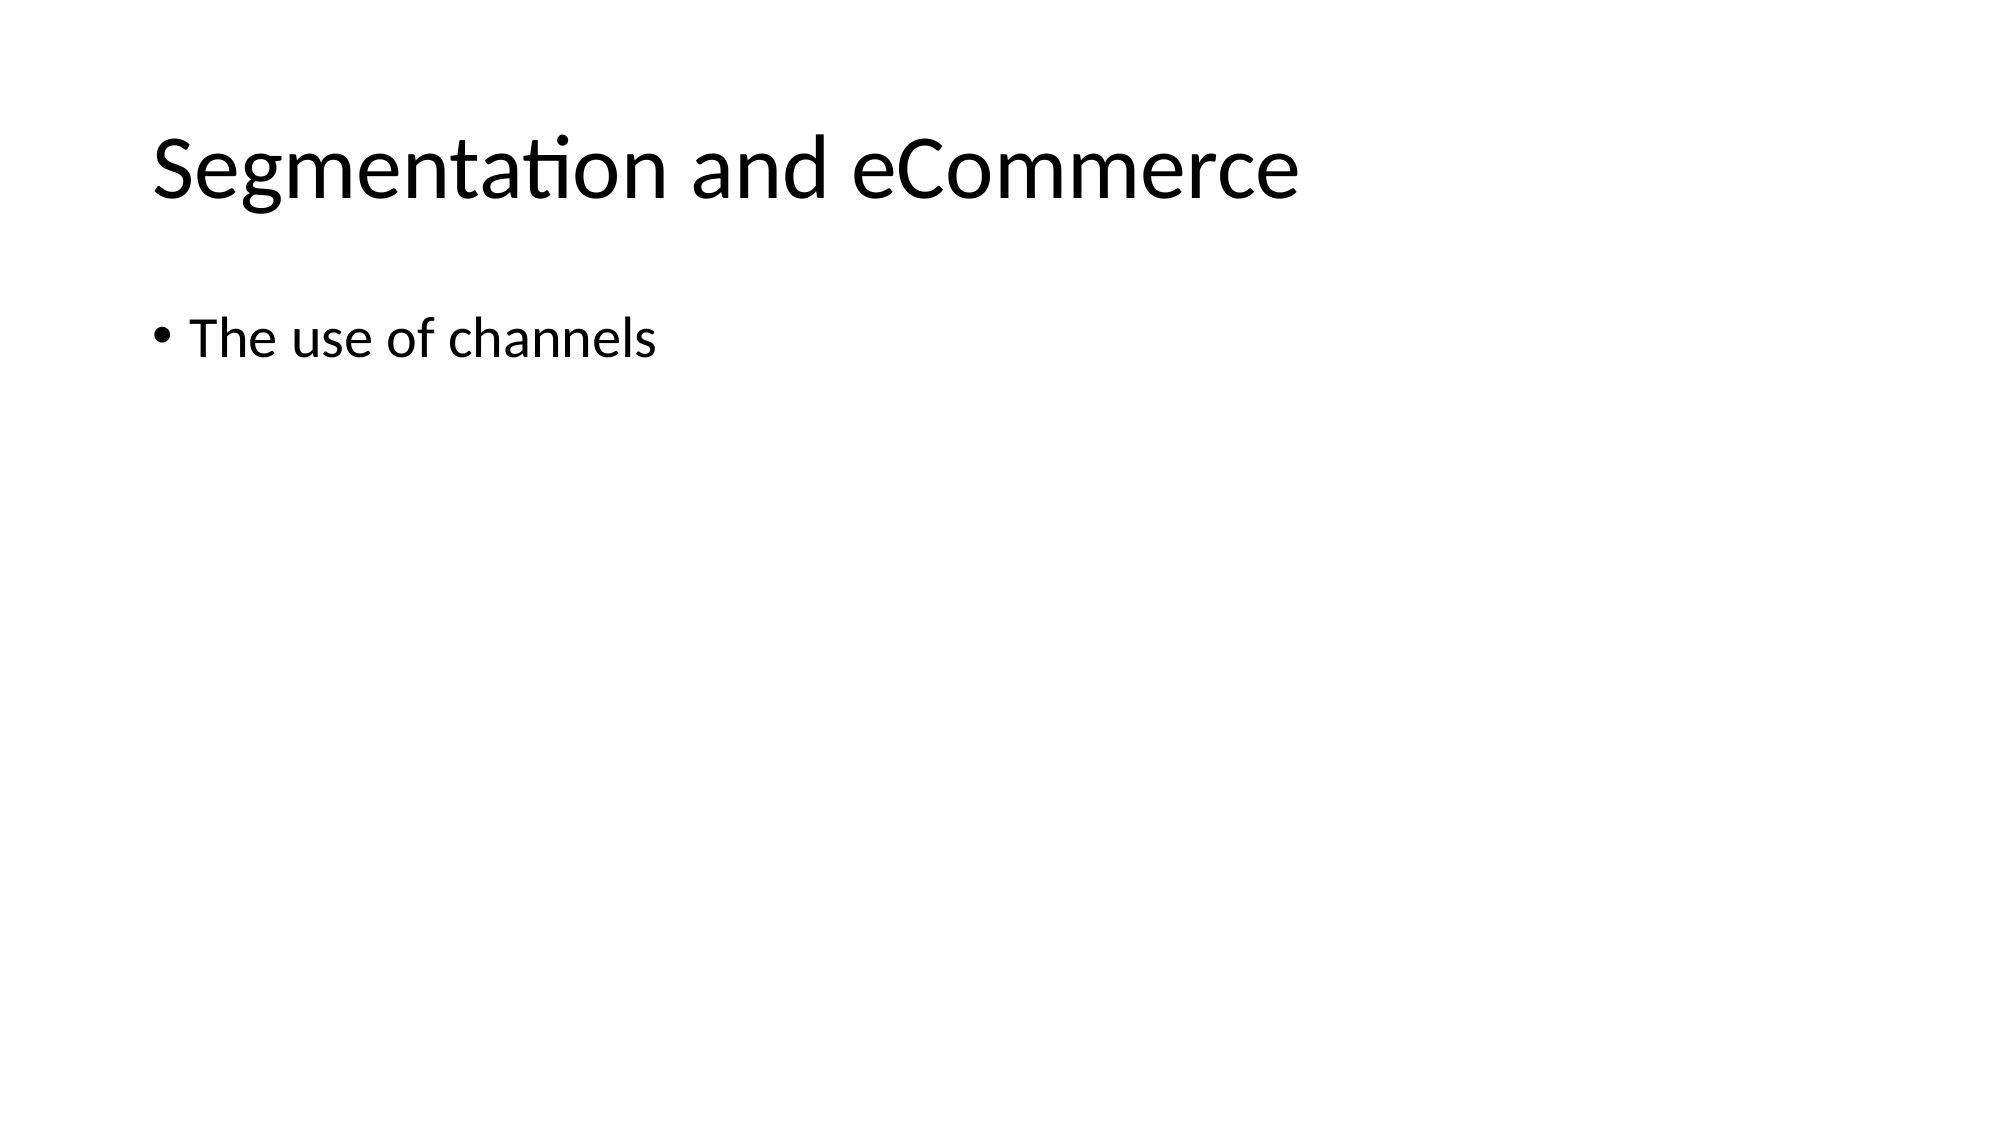

# Segmentation and eCommerce
The use of channels